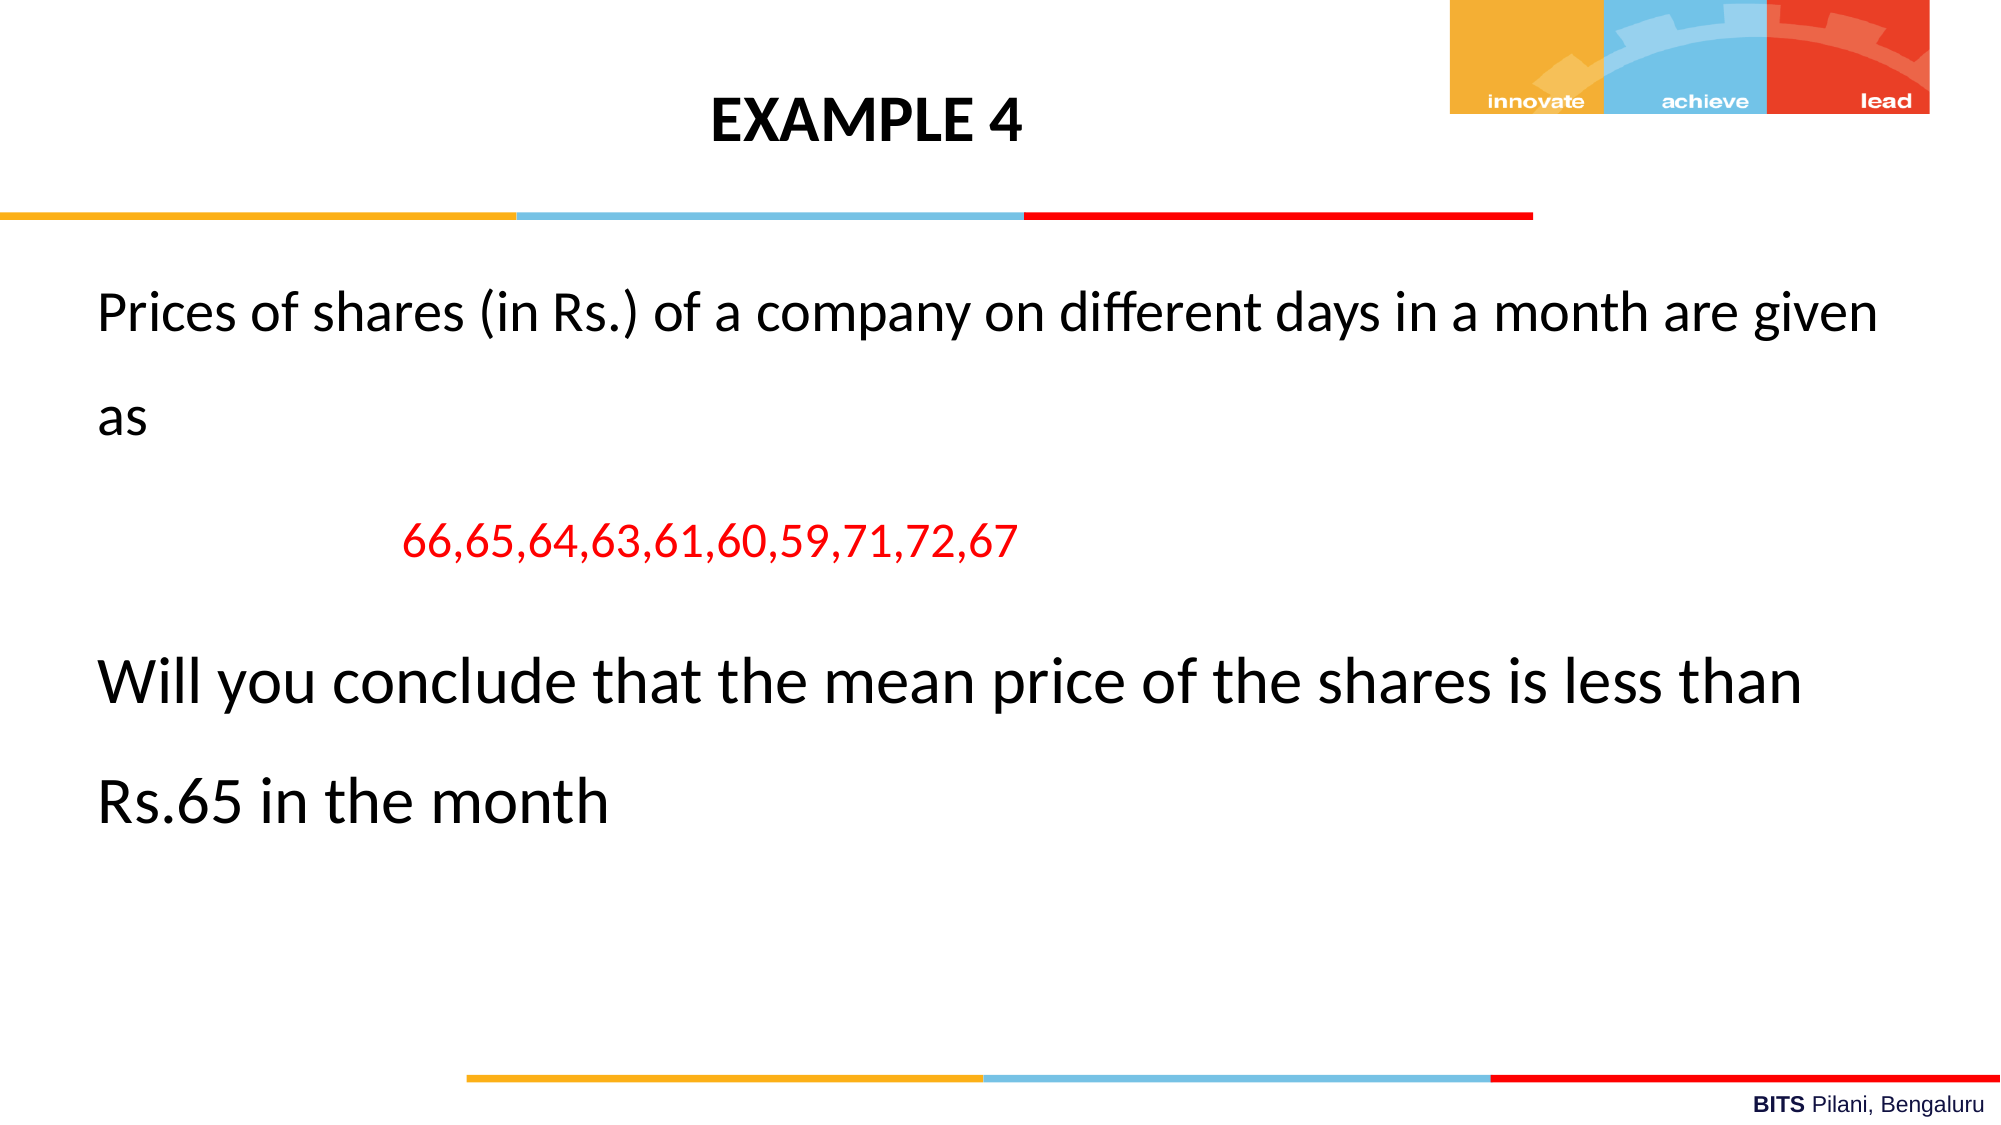

# EXAMPLE 4
Prices of shares (in Rs.) of a company on different days in a month are given as
                           66,65,64,63,61,60,59,71,72,67
Will you conclude that the mean price of the shares is less than Rs.65 in the month